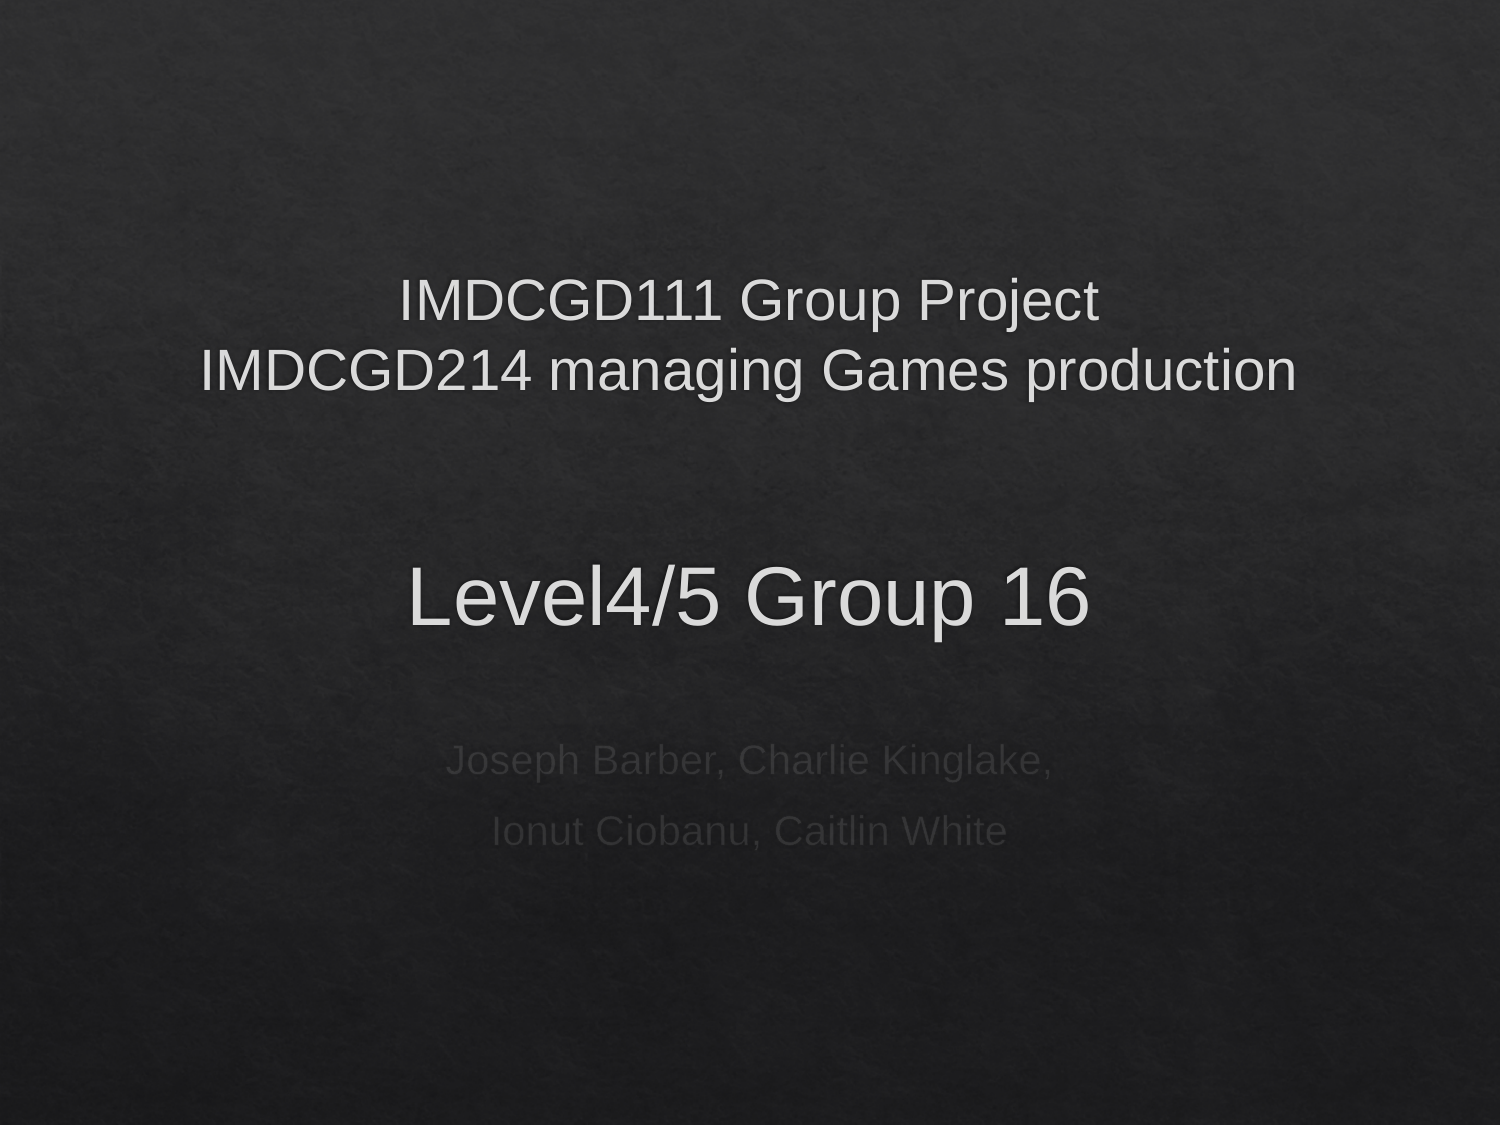

# IMDCGD111 Group Project IMDCGD214 managing Games production Level4/5 Group 16
Joseph Barber, Charlie Kinglake,
Ionut Ciobanu, Caitlin White